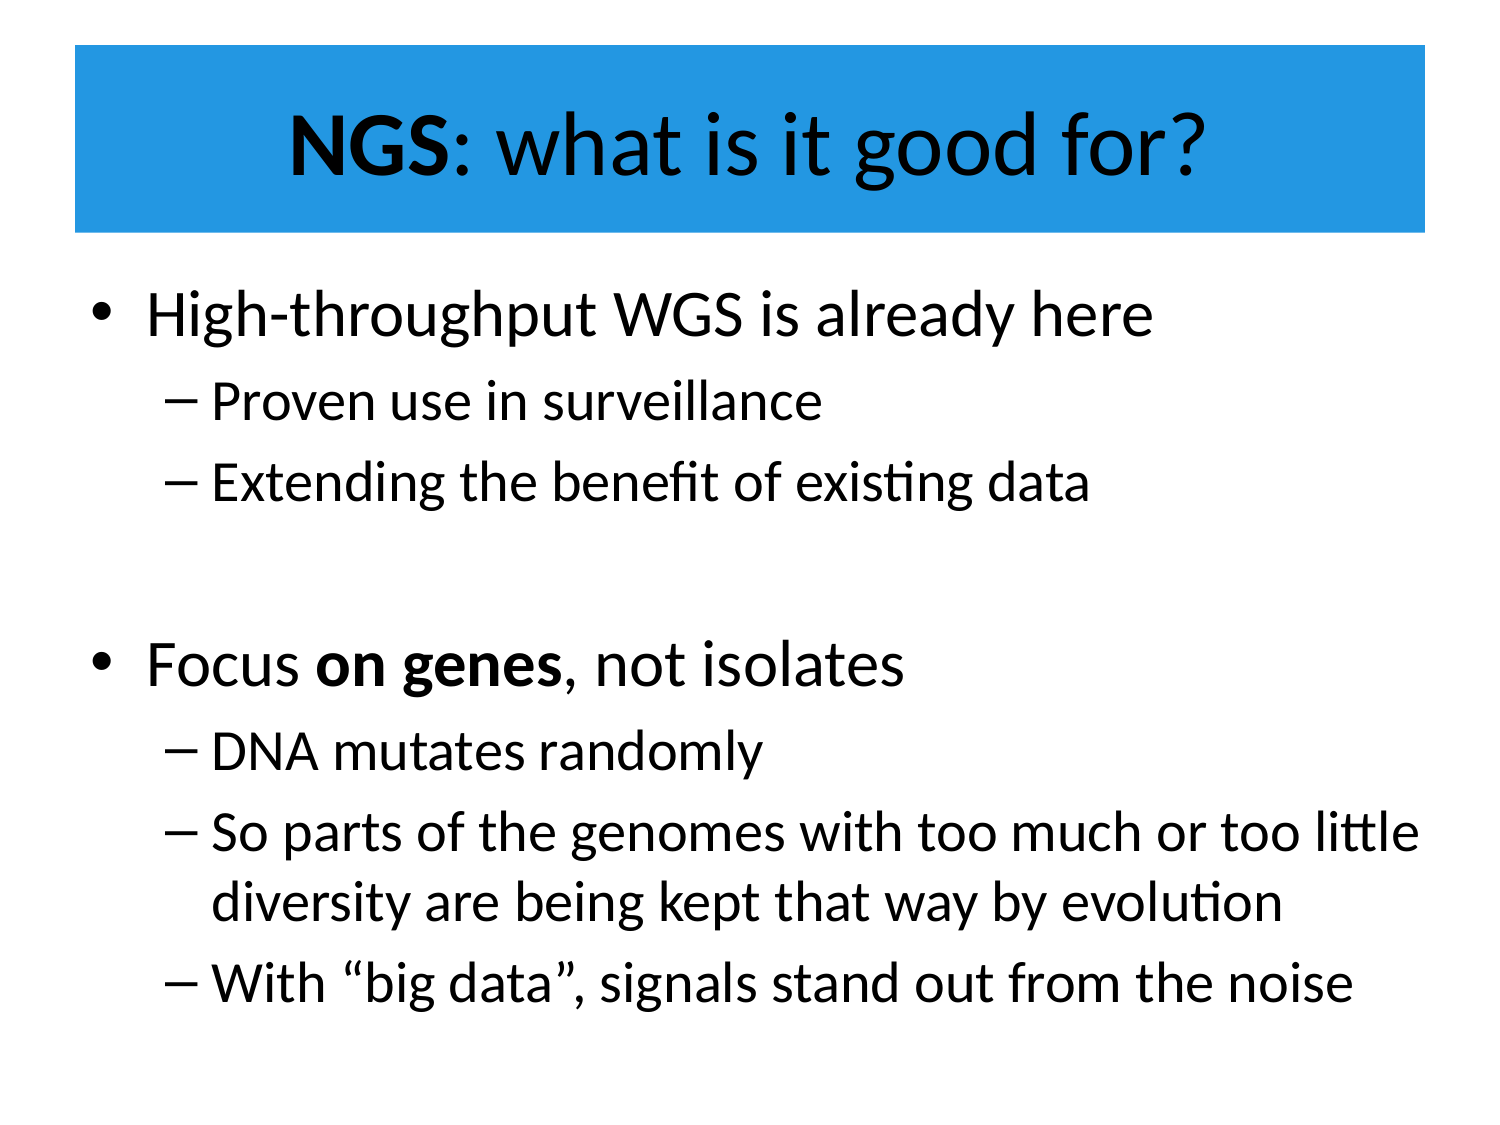

# NGS: what is it good for?
High-throughput WGS is already here
Proven use in surveillance
Extending the benefit of existing data

Focus on genes, not isolates
DNA mutates randomly
So parts of the genomes with too much or too little diversity are being kept that way by evolution
With “big data”, signals stand out from the noise